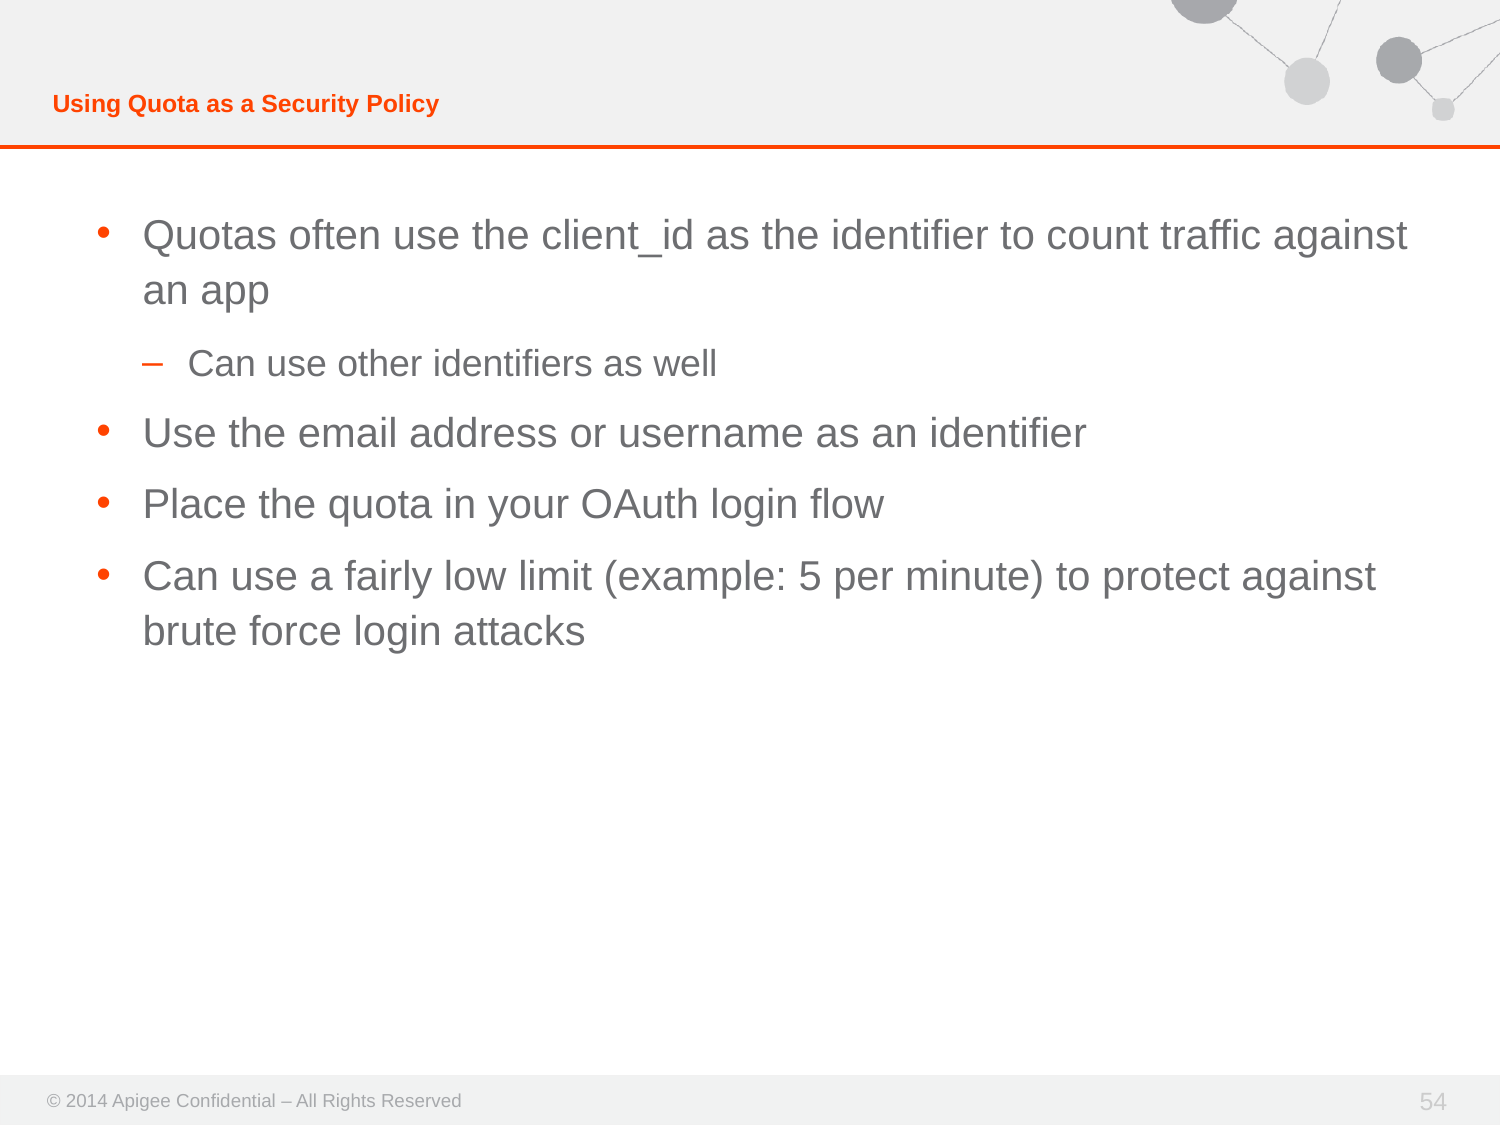

# Using Quota as a Security Policy
Quotas often use the client_id as the identifier to count traffic against an app
Can use other identifiers as well
Use the email address or username as an identifier
Place the quota in your OAuth login flow
Can use a fairly low limit (example: 5 per minute) to protect against brute force login attacks
54